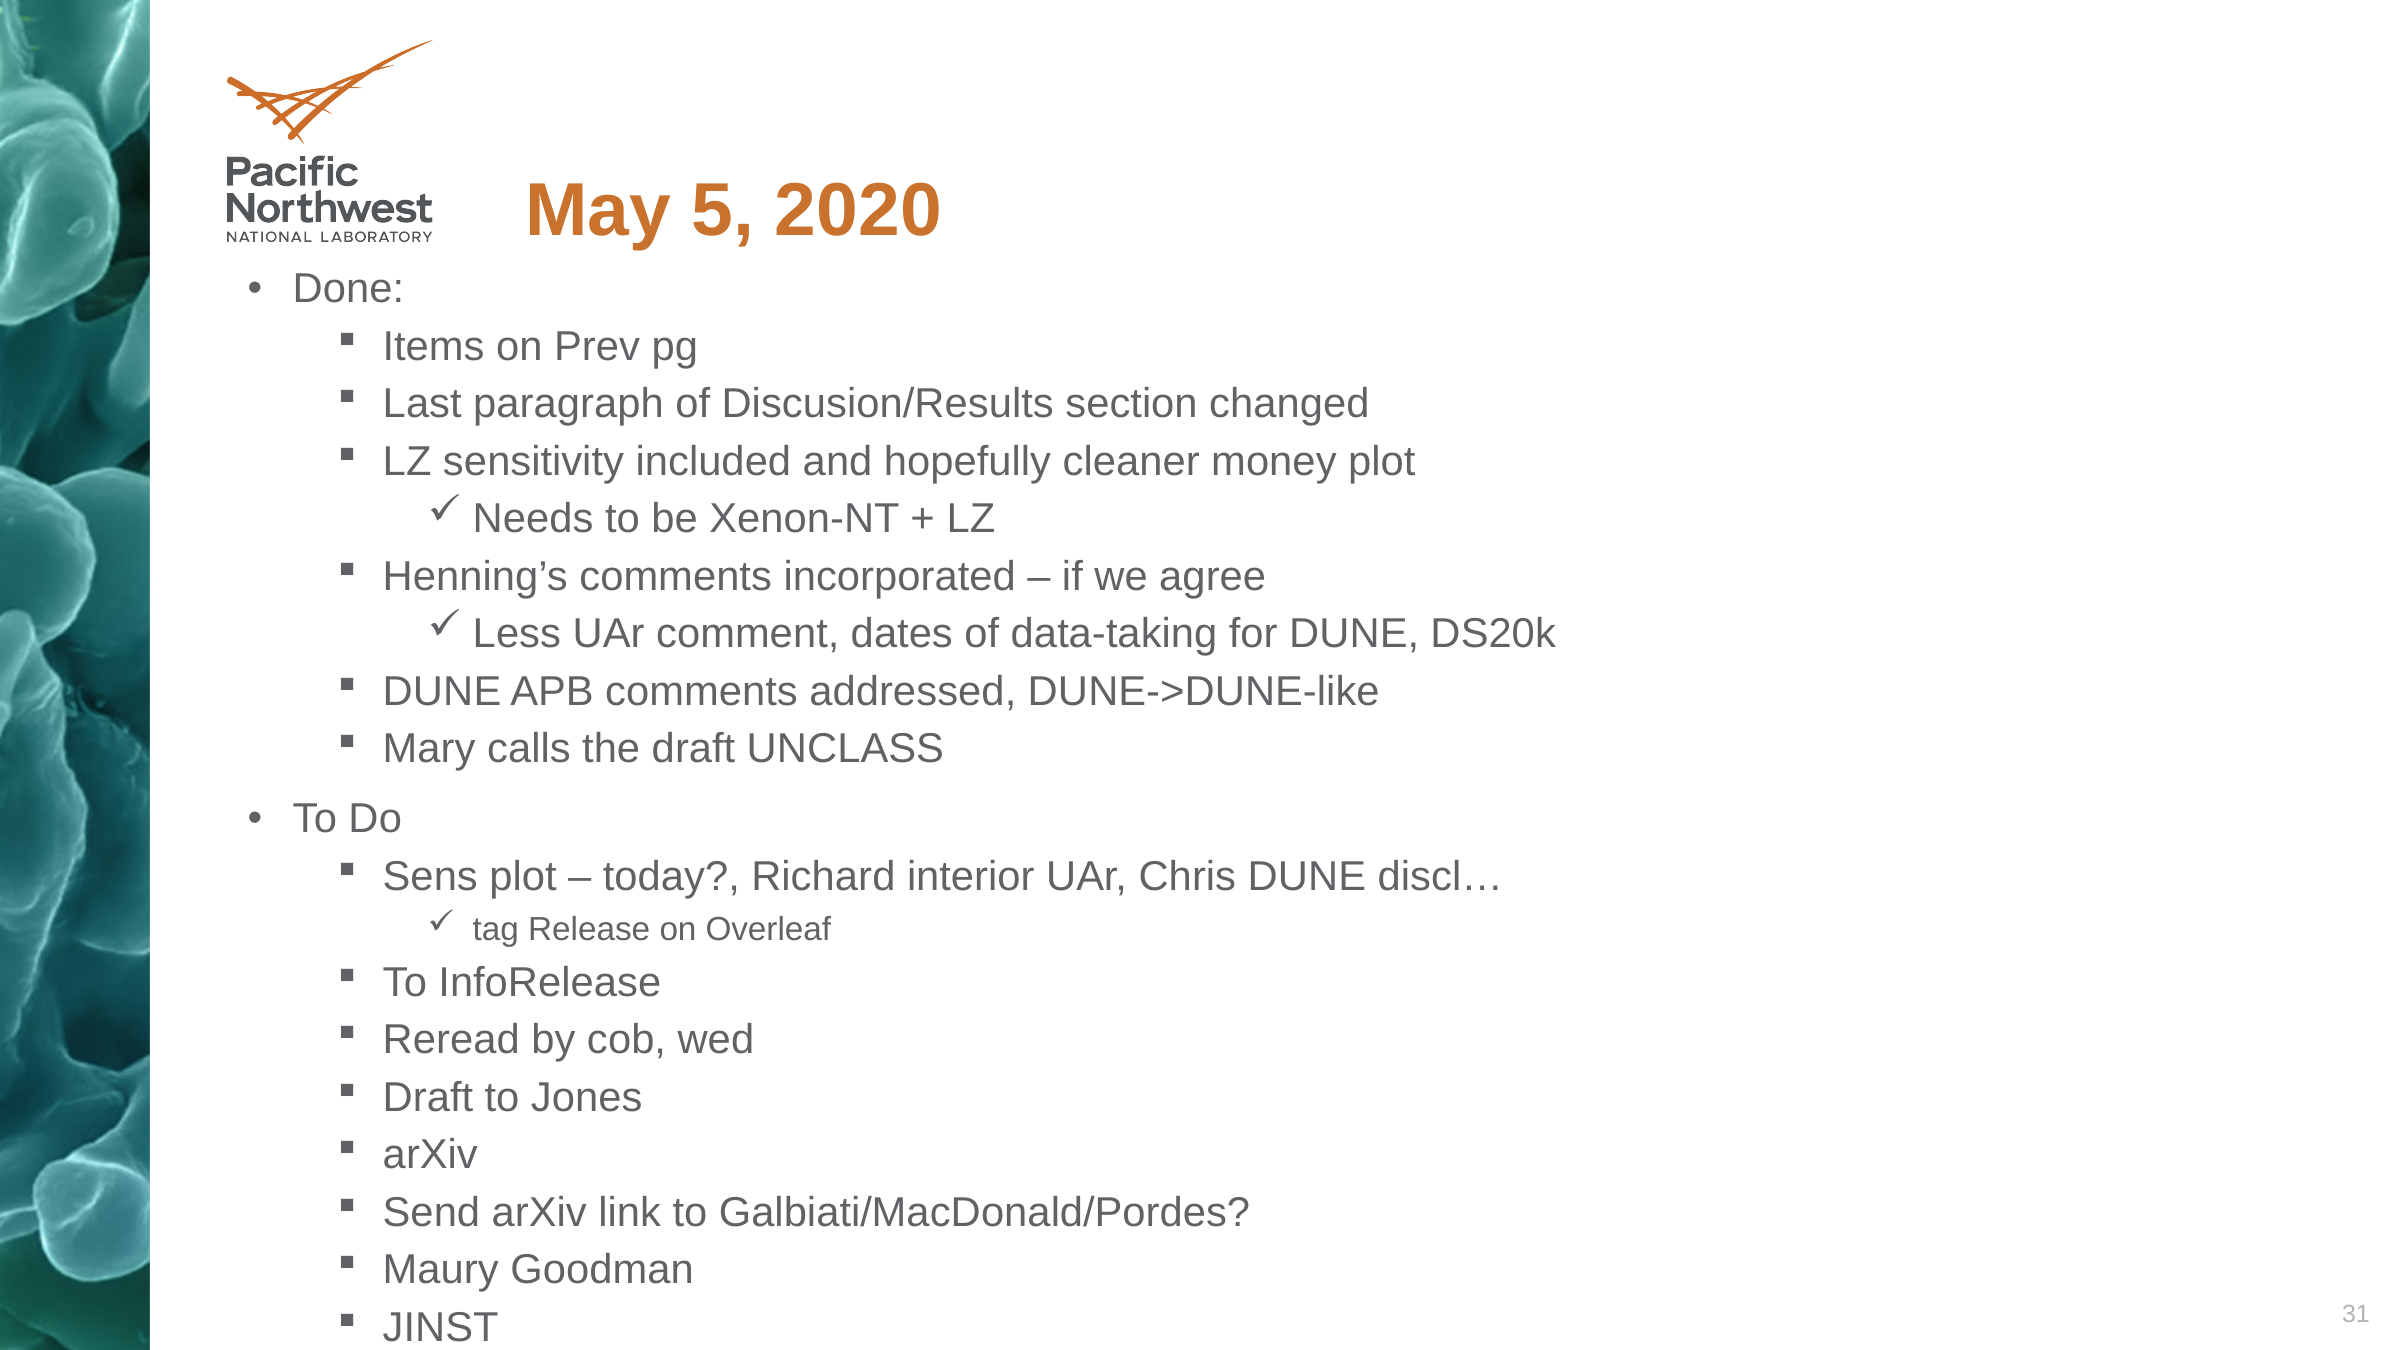

# May 5, 2020
Done:
Items on Prev pg
Last paragraph of Discusion/Results section changed
LZ sensitivity included and hopefully cleaner money plot
Needs to be Xenon-NT + LZ
Henning’s comments incorporated – if we agree
Less UAr comment, dates of data-taking for DUNE, DS20k
DUNE APB comments addressed, DUNE->DUNE-like
Mary calls the draft UNCLASS
To Do
Sens plot – today?, Richard interior UAr, Chris DUNE discl…
tag Release on Overleaf
To InfoRelease
Reread by cob, wed
Draft to Jones
arXiv
Send arXiv link to Galbiati/MacDonald/Pordes?
Maury Goodman
JINST

31